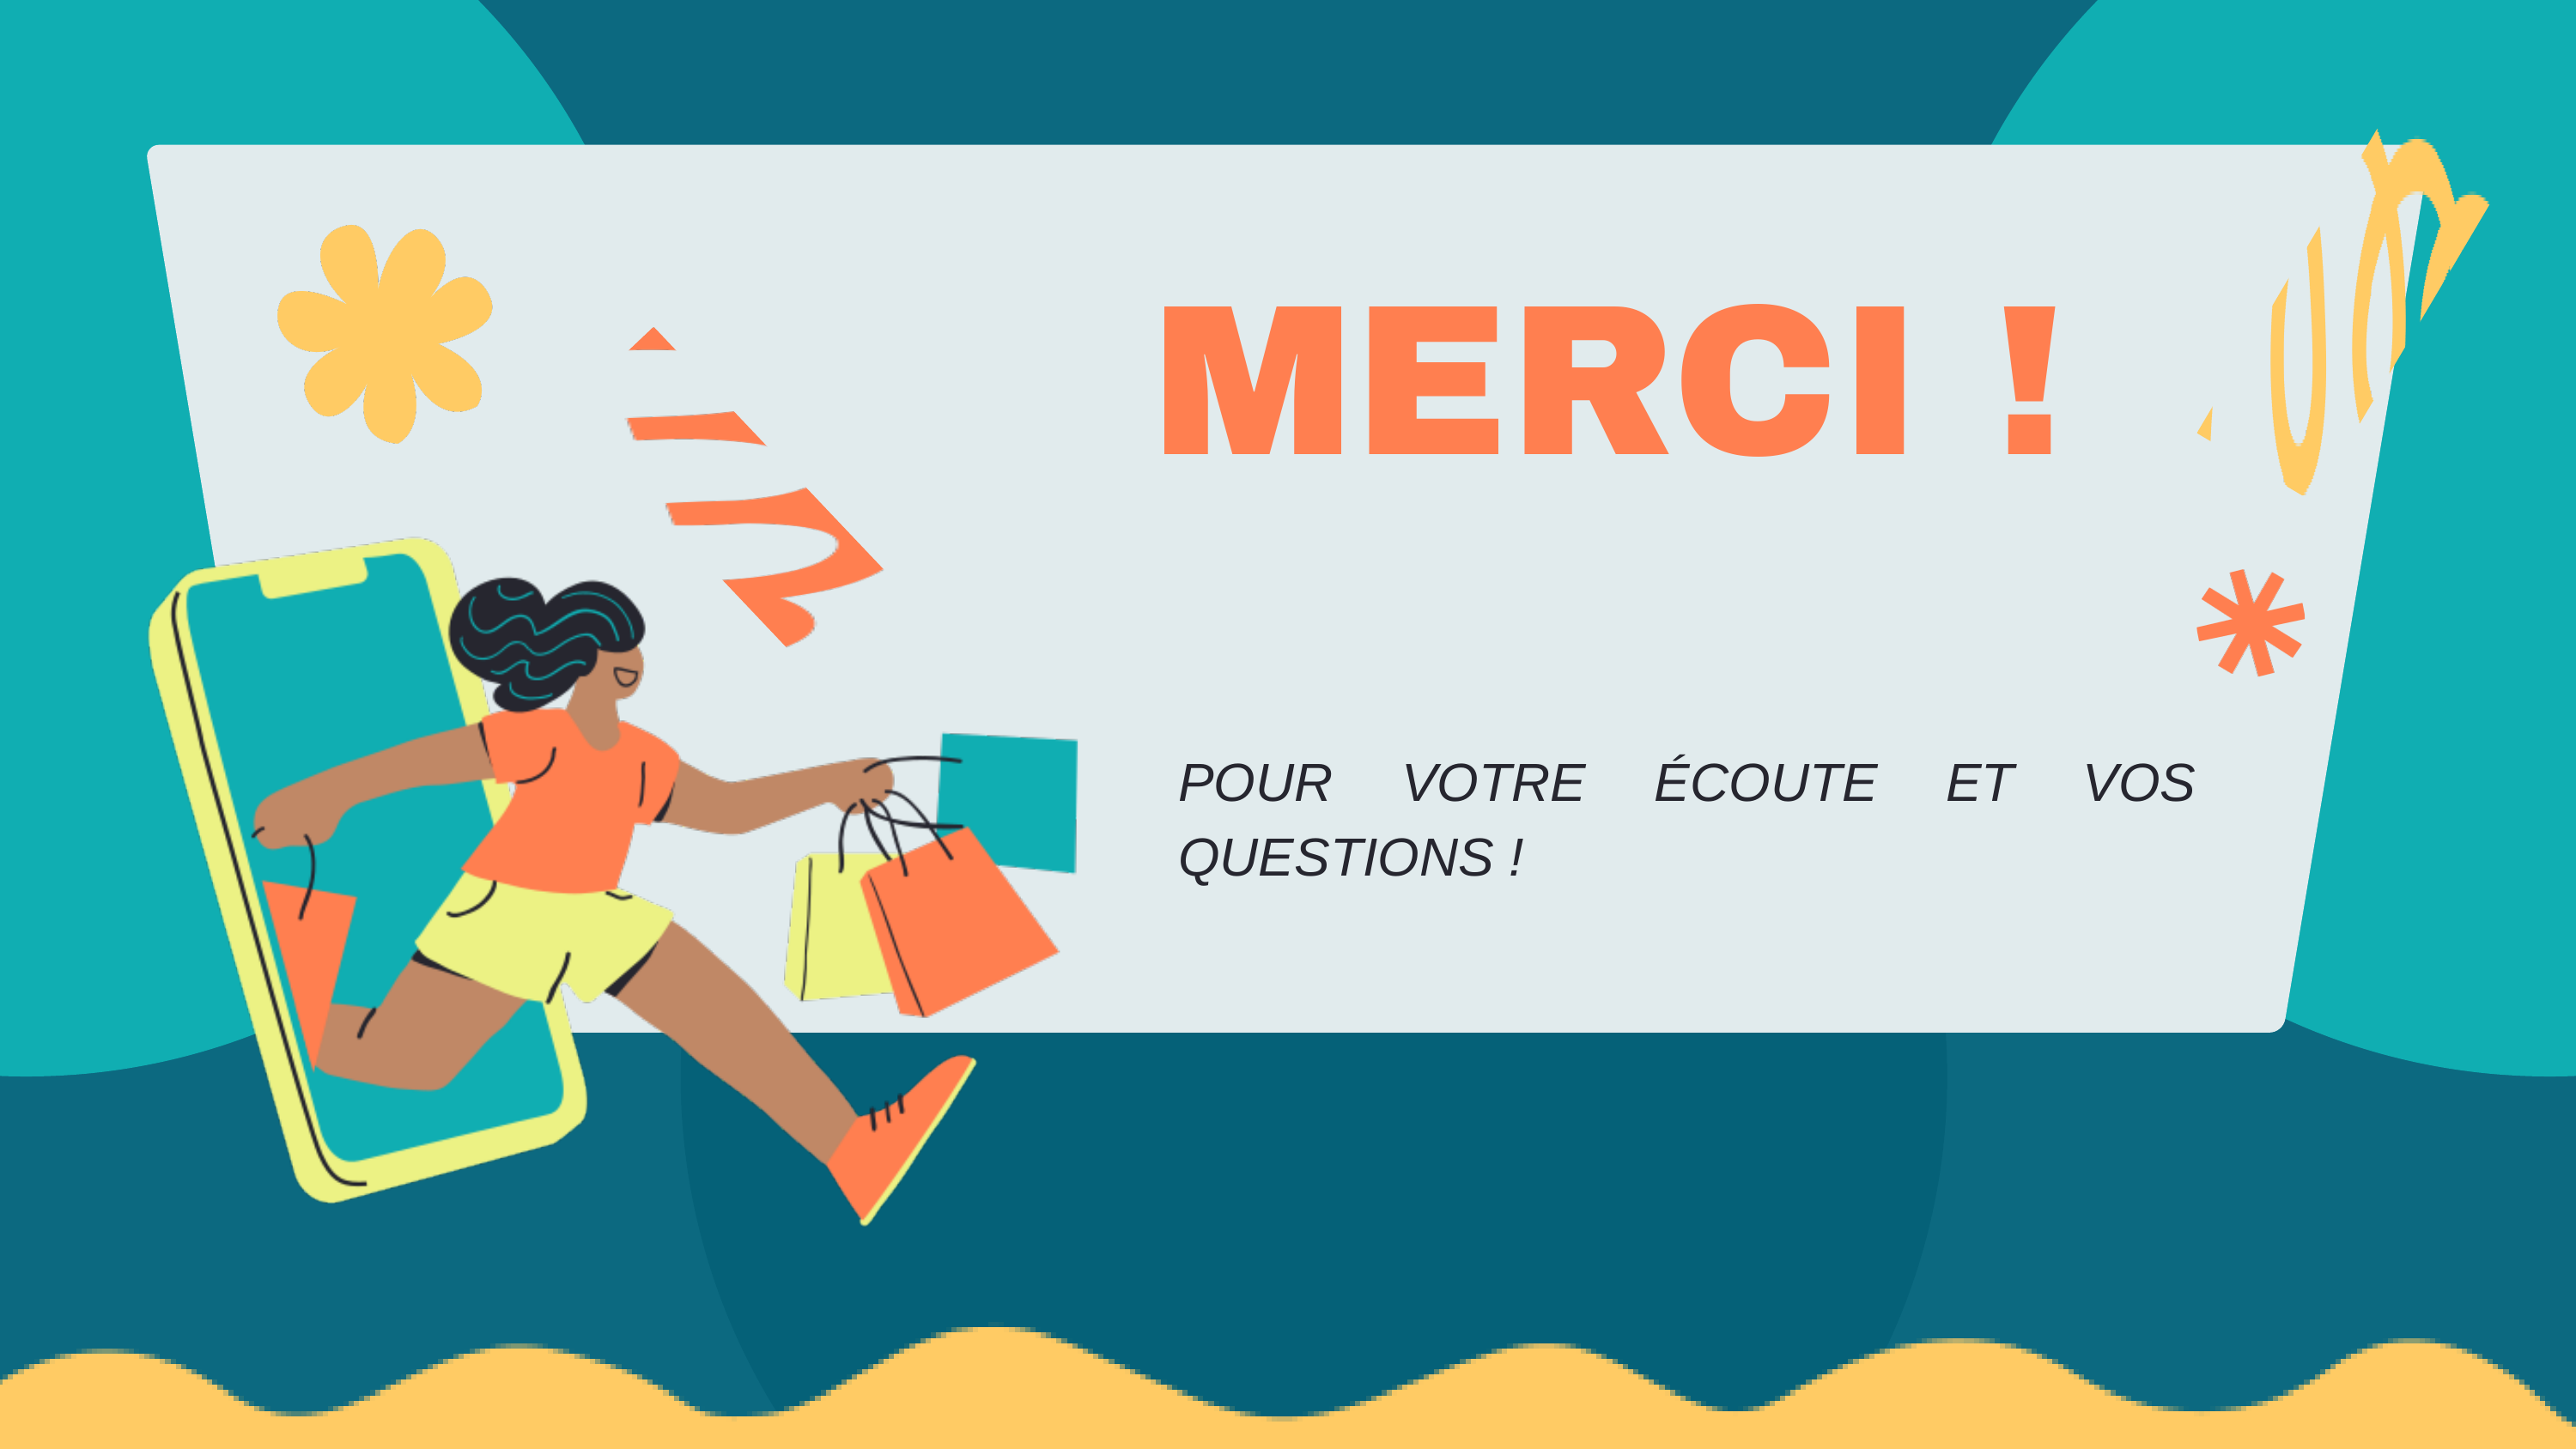

MERCI !

POUR VOTRE ÉCOUTE ET VOS QUESTIONS !